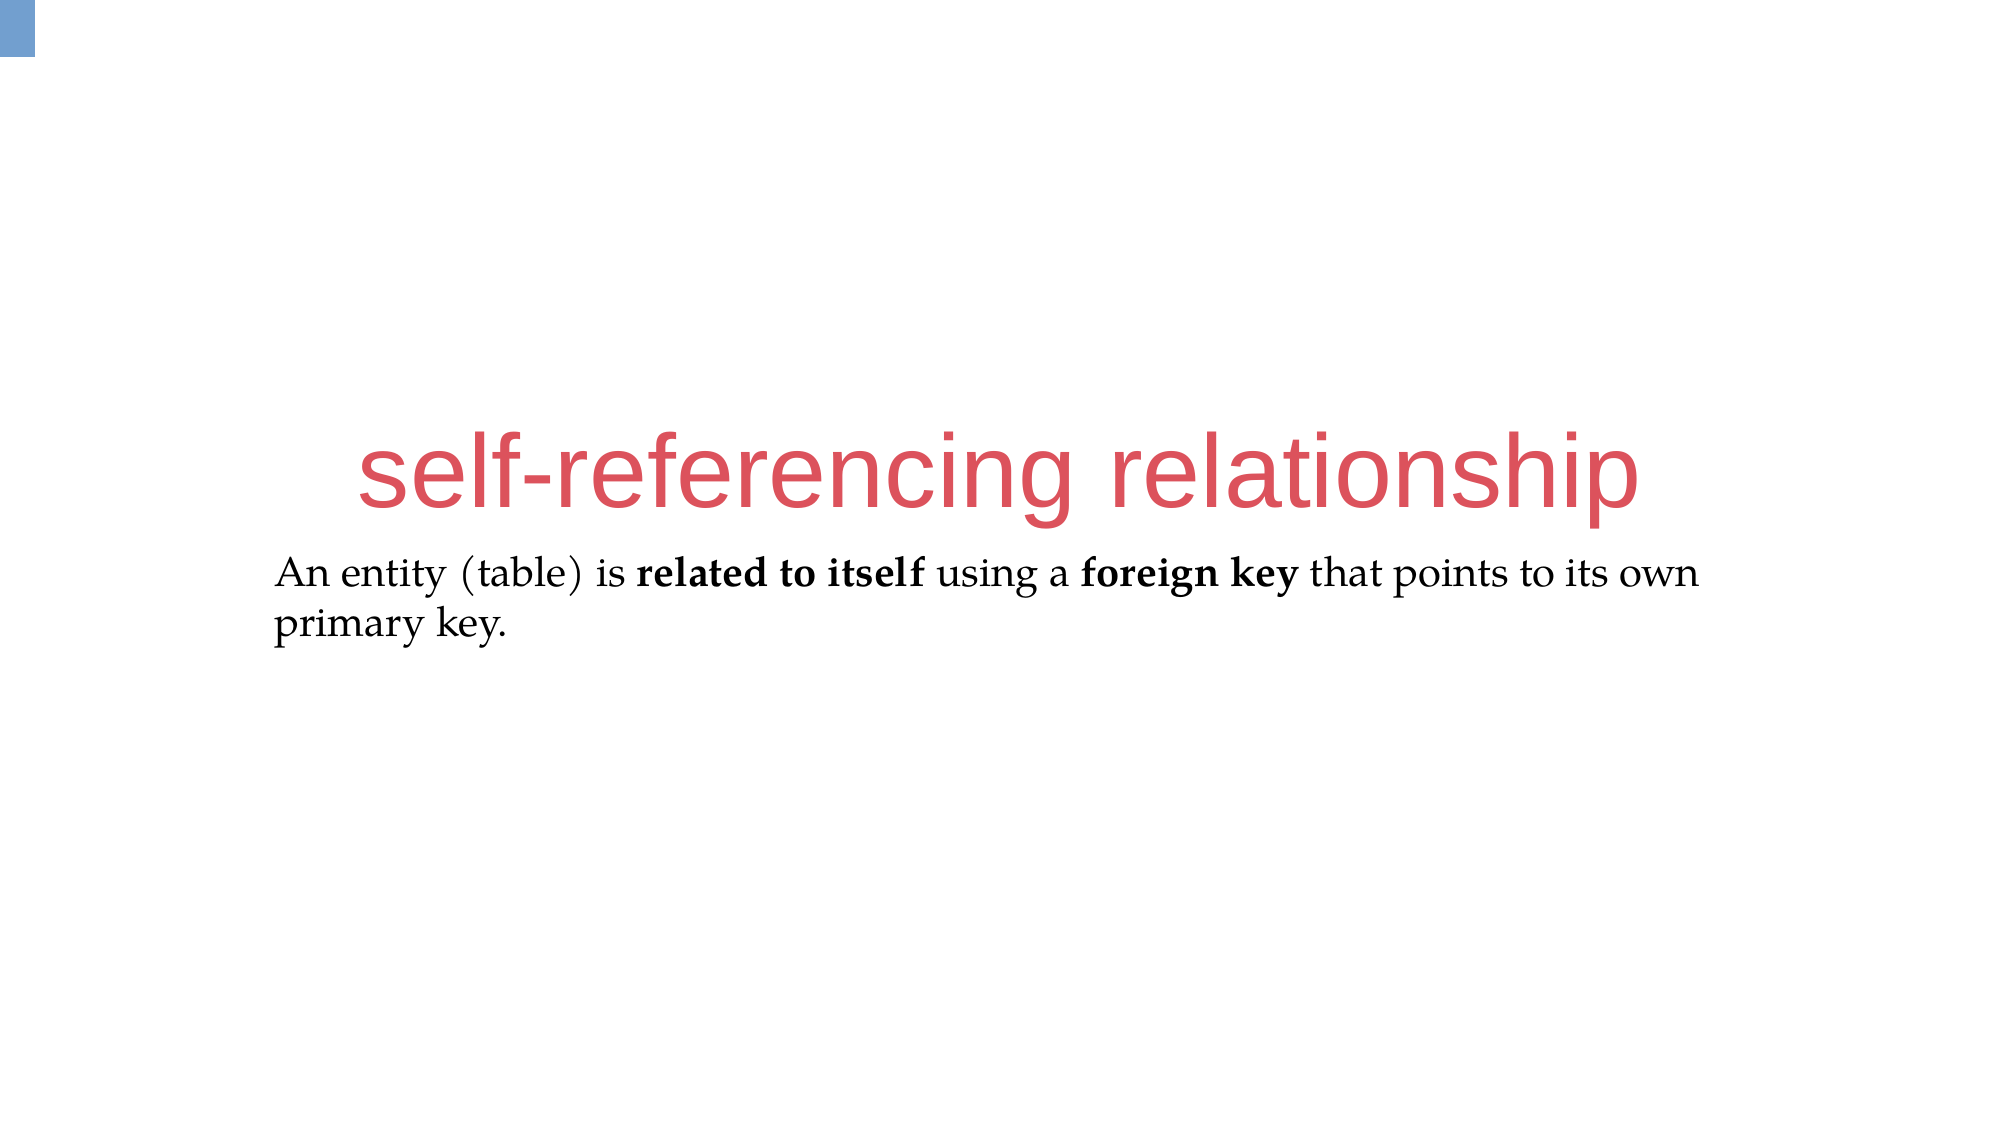

self-referencing relationship
An entity (table) is related to itself using a foreign key that points to its own primary key.